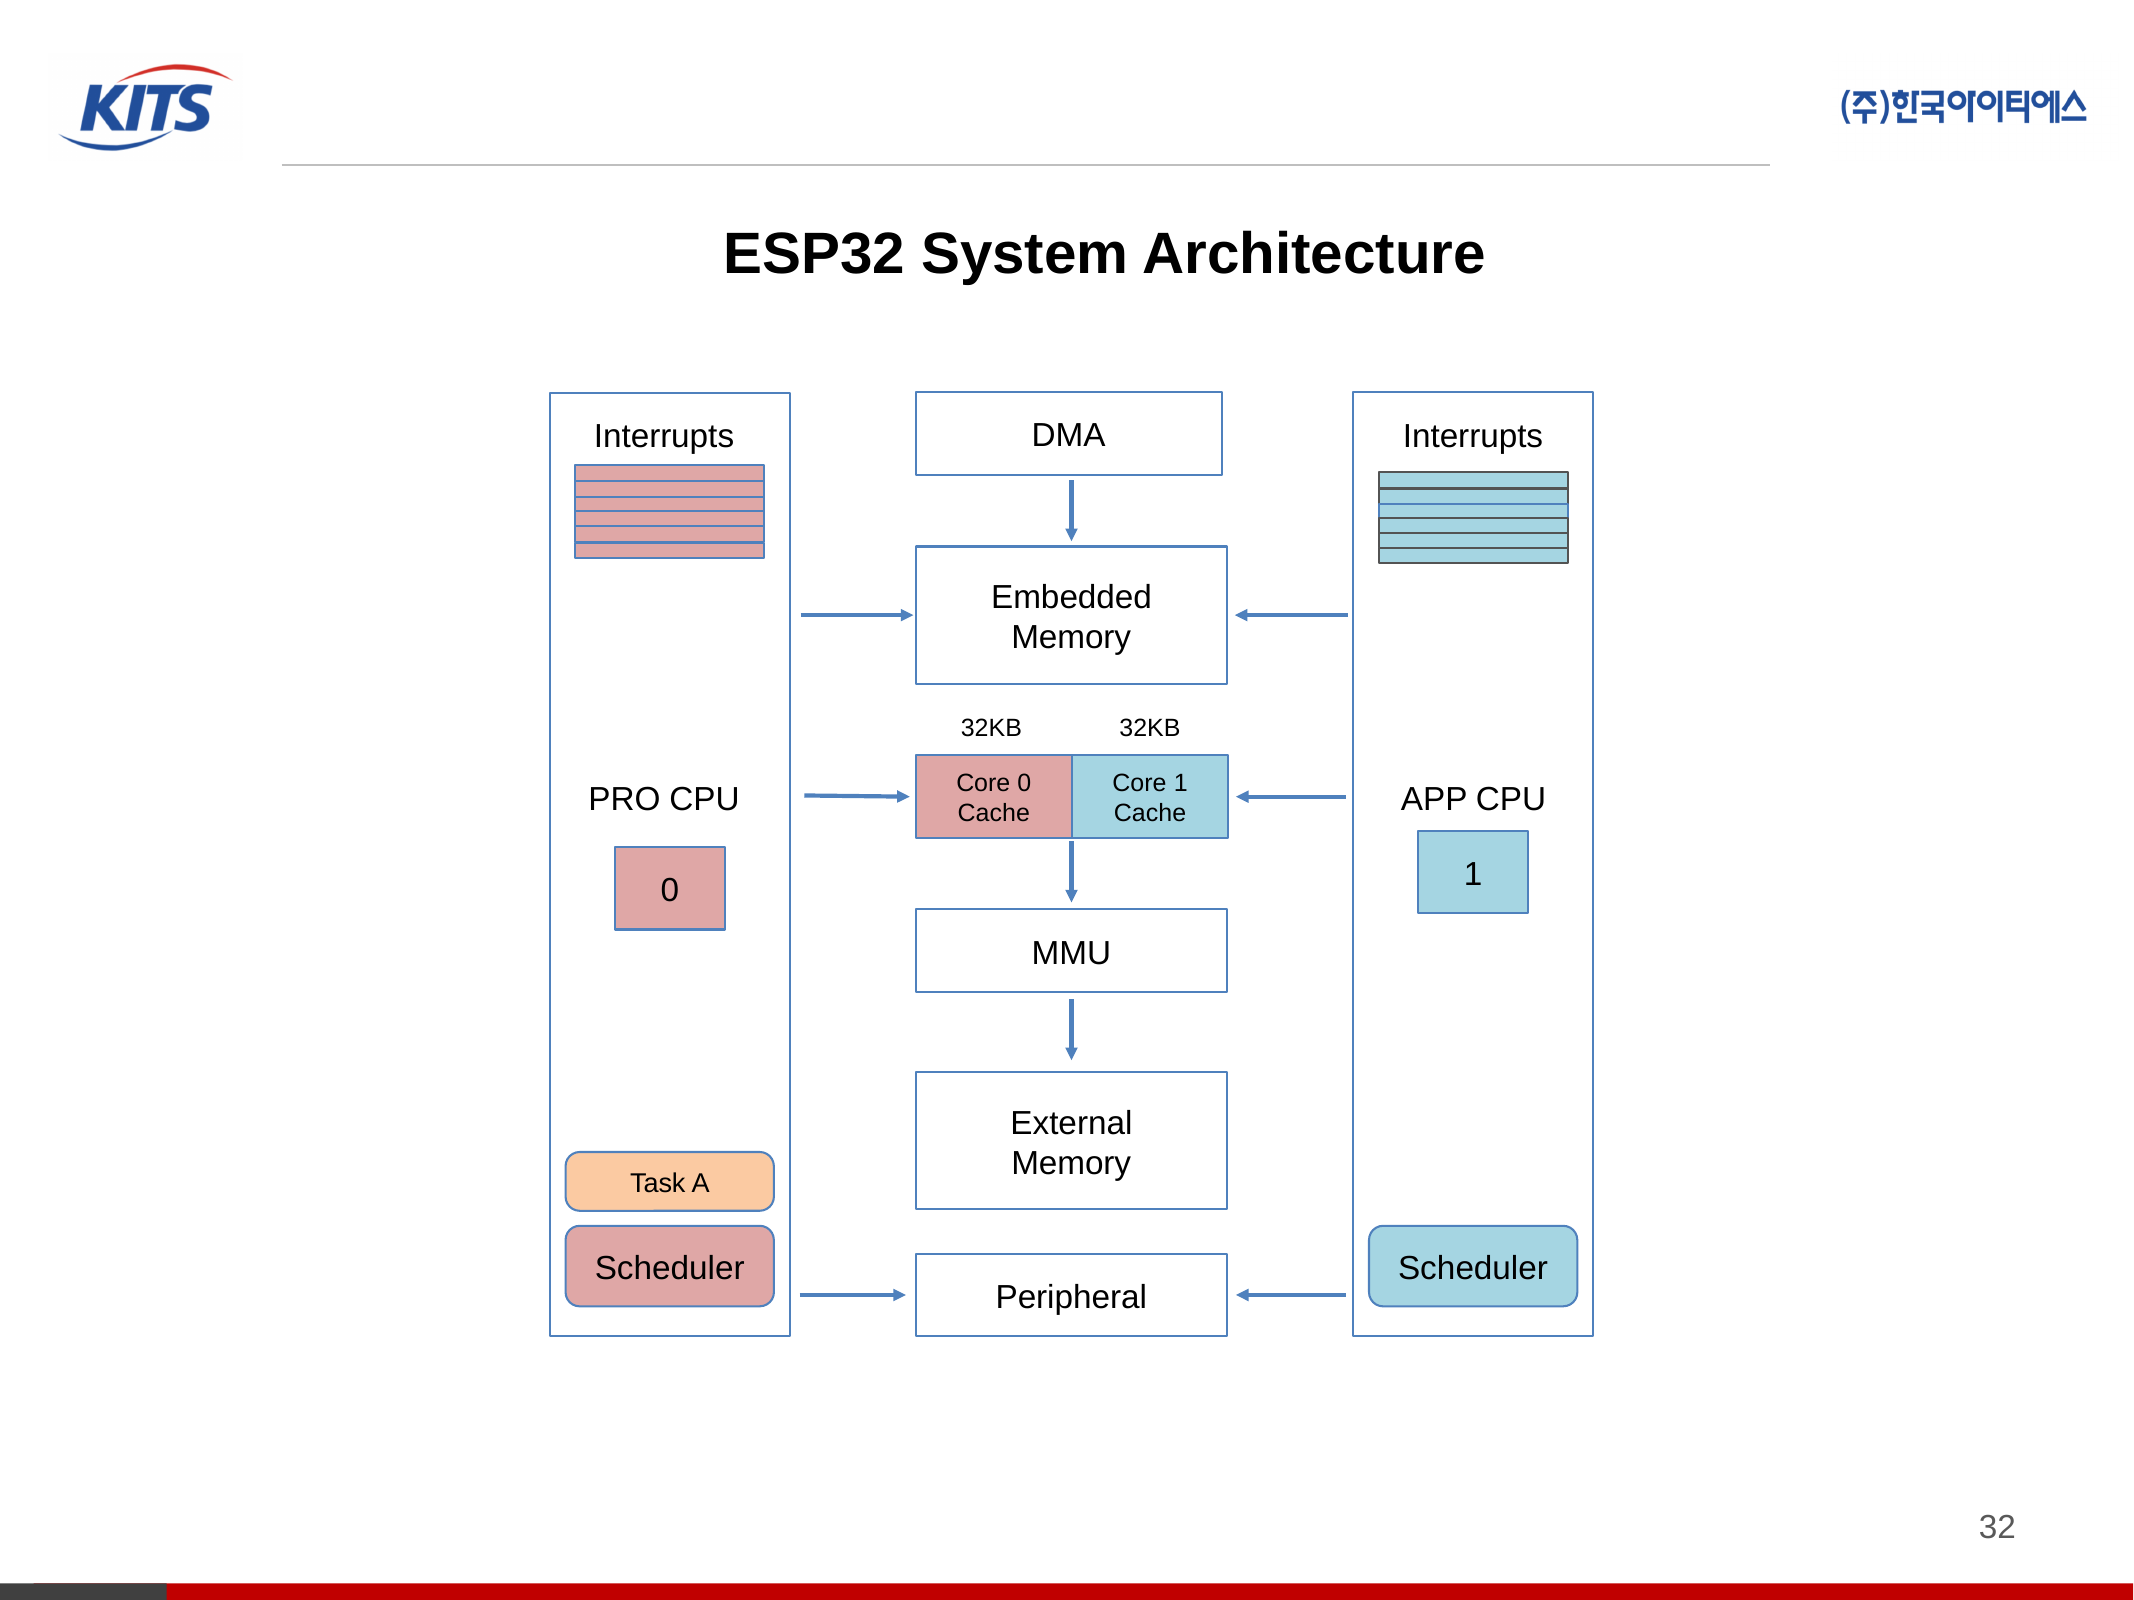

ESP32 System Architecture
DMA

Interrupts
Interrupts

Embedded
Memory

32KB
32KB
Core 0
Cache
Core 1
Cache
PRO CPU
APP CPU

1

0
MMU

External
Memory
Task A
Scheduler
Scheduler
Peripheral

32